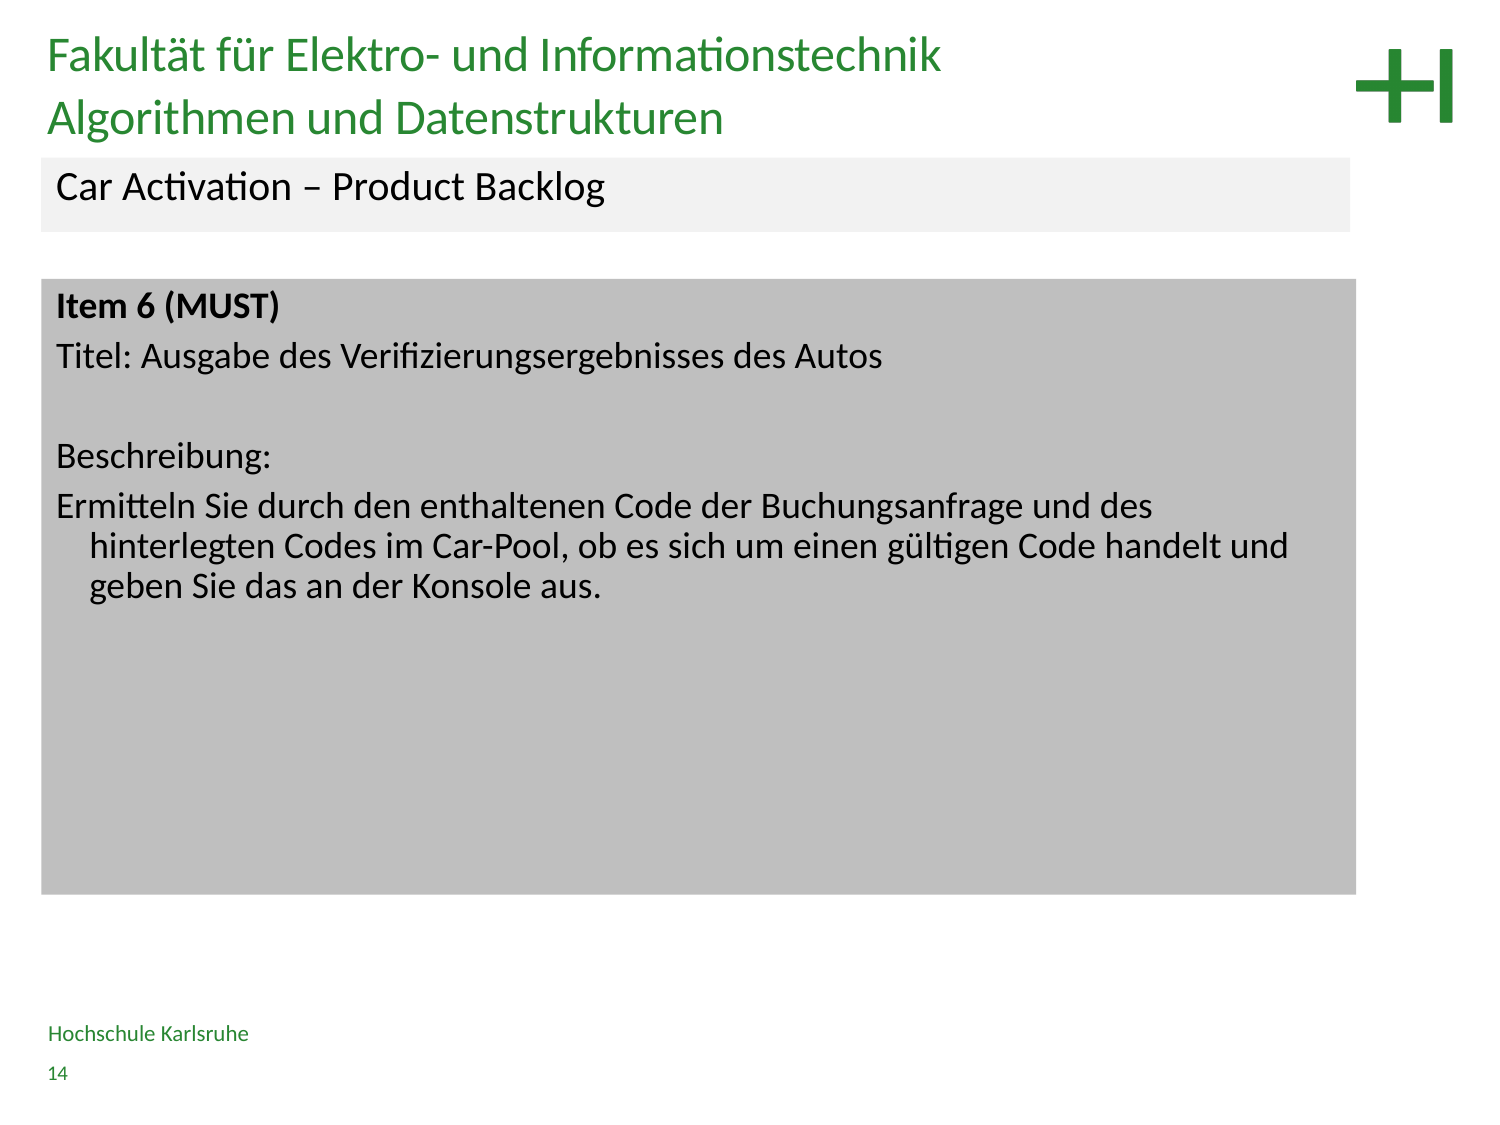

Fakultät für Elektro- und Informationstechnik
Algorithmen und Datenstrukturen
Car Activation – Product Backlog
Item 6 (MUST)
Titel: Ausgabe des Verifizierungsergebnisses des Autos

Beschreibung:
Ermitteln Sie durch den enthaltenen Code der Buchungsanfrage und des hinterlegten Codes im Car-Pool, ob es sich um einen gültigen Code handelt und geben Sie das an der Konsole aus.

Hochschule Karlsruhe
14